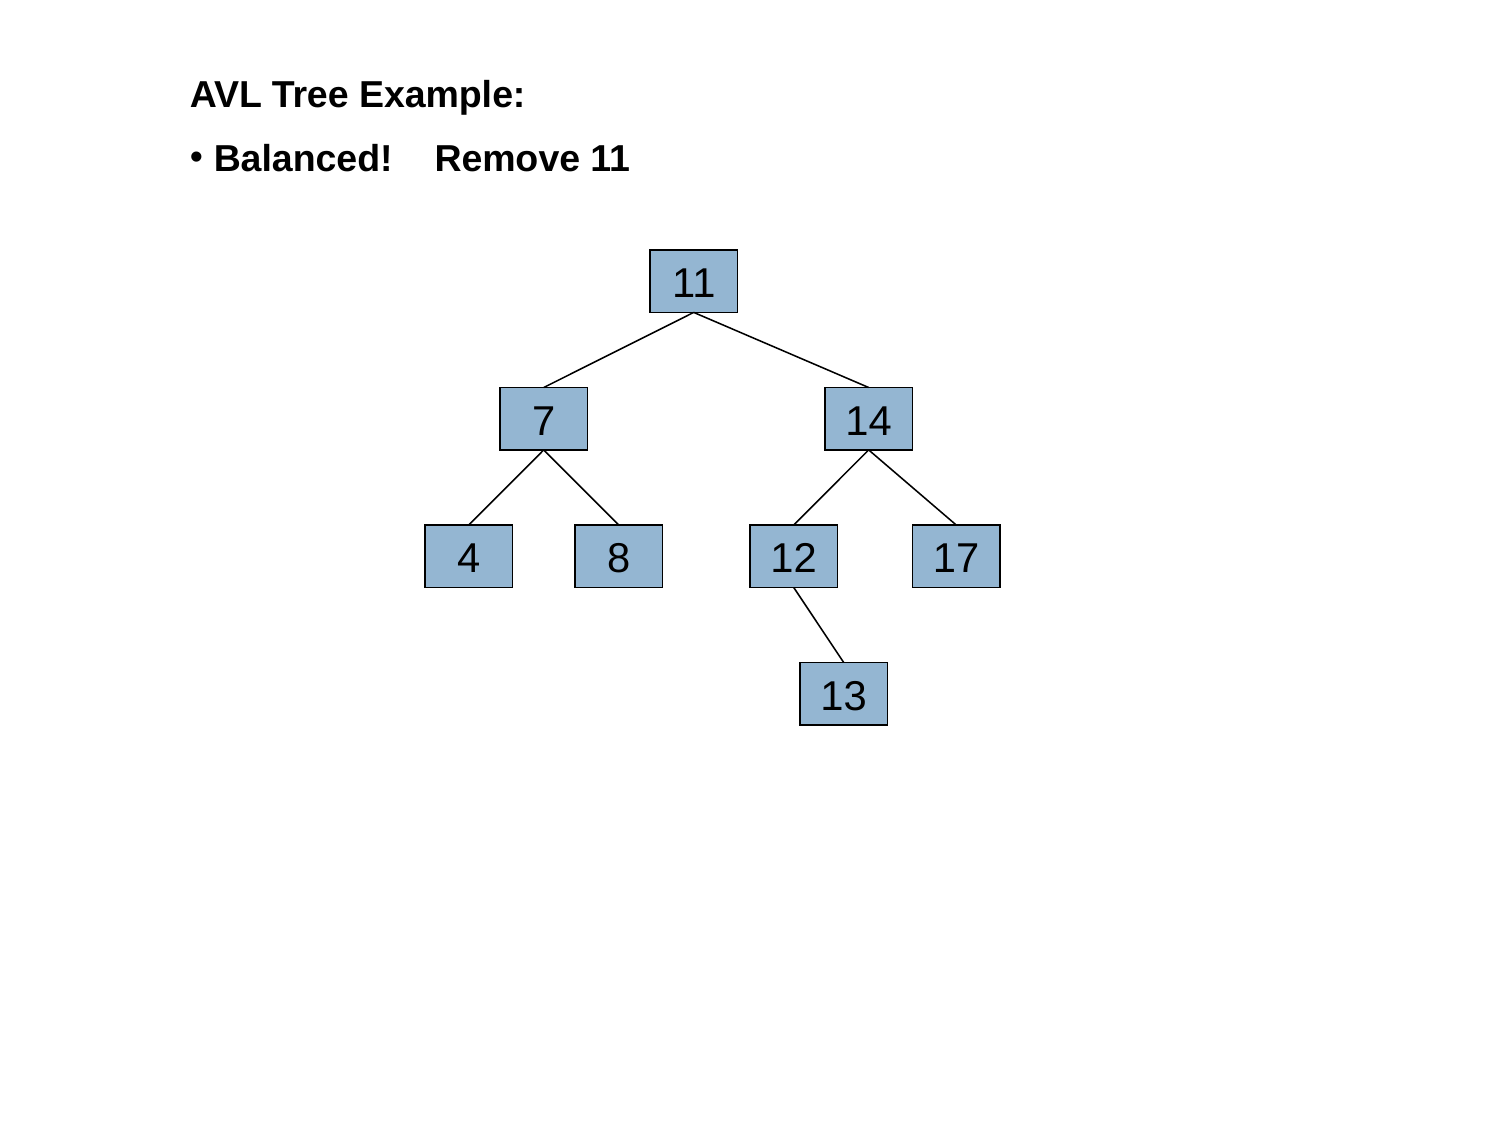

AVL Tree Example:
 Balanced!    Remove 11
11
7
14
4
8
12
17
13